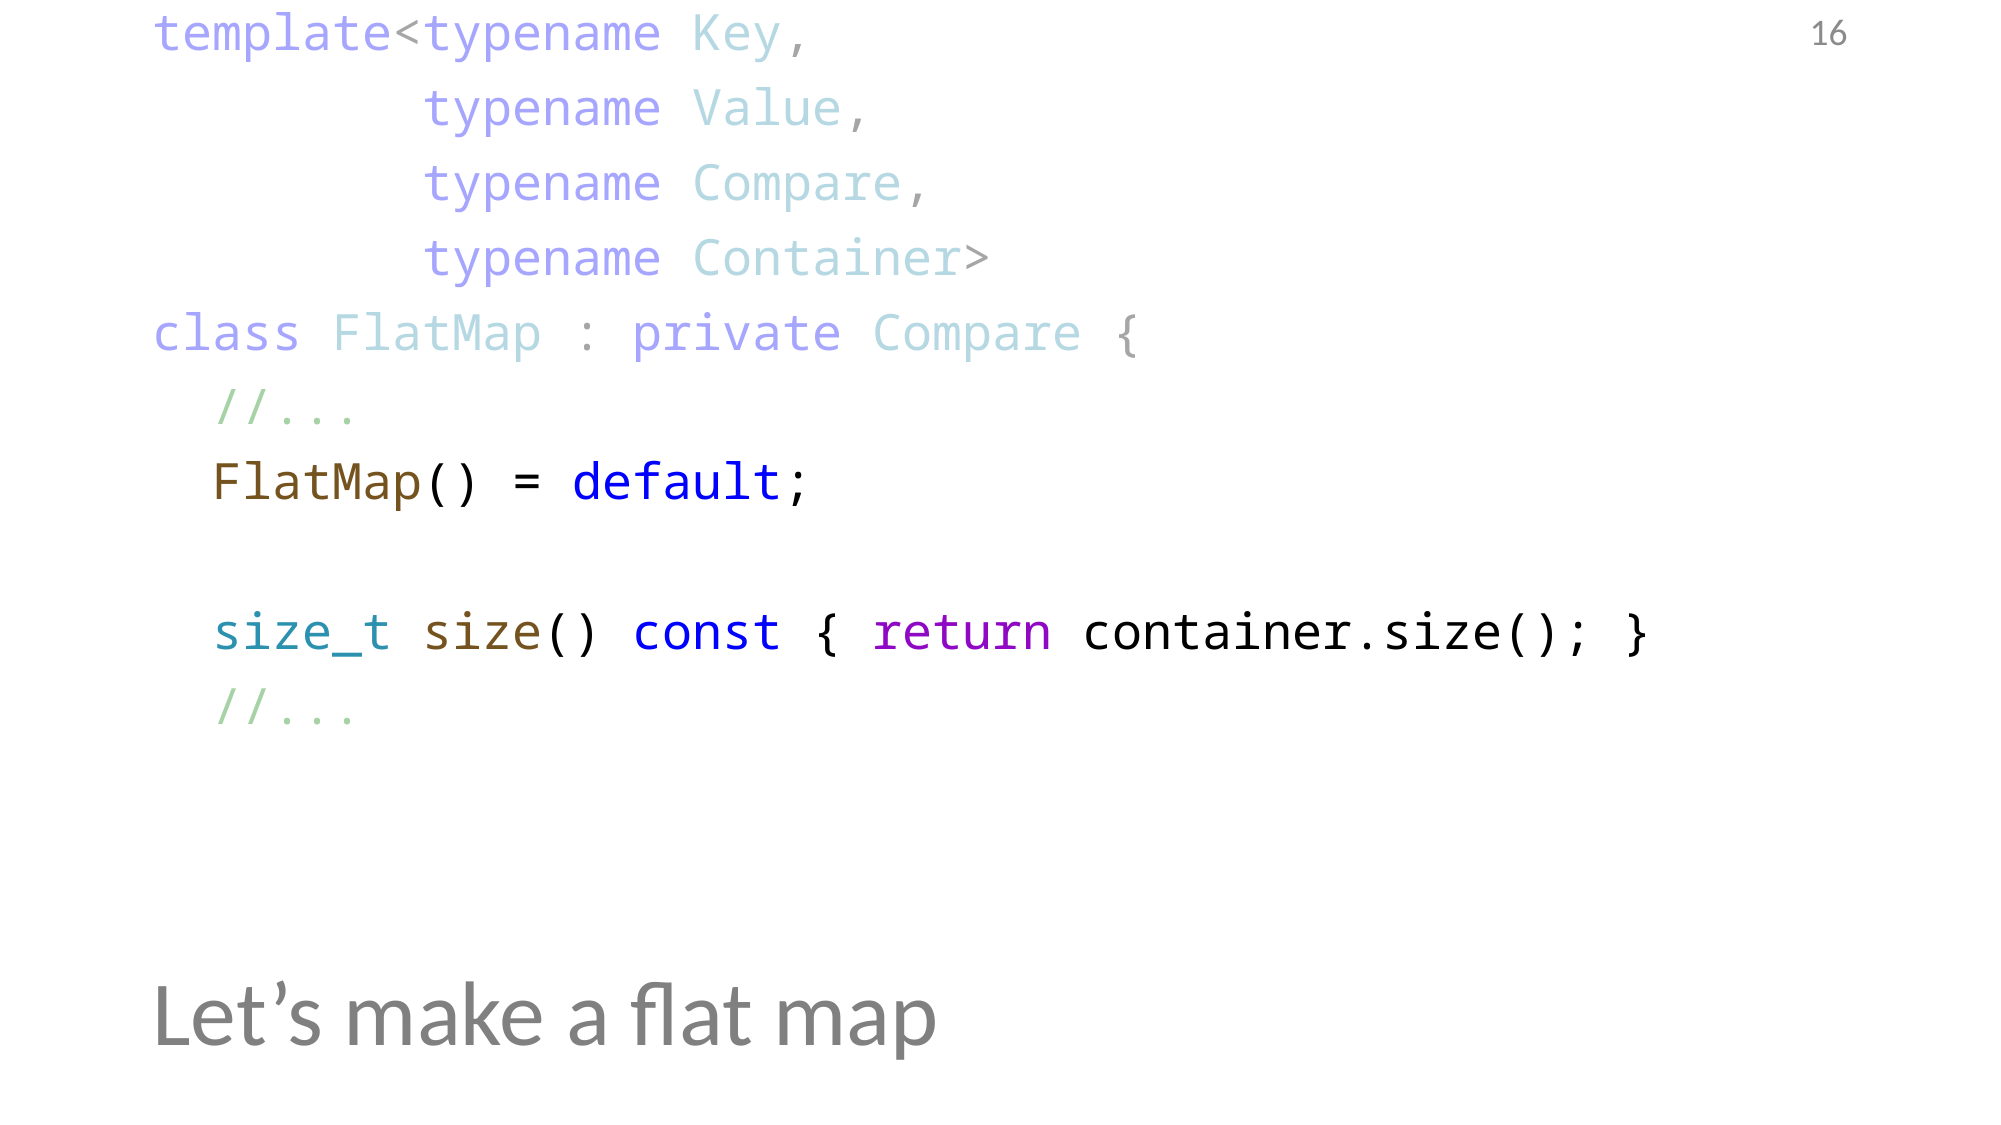

template<typename Key,
         typename Value,
         typename Compare,
         typename Container>
class FlatMap : private Compare {
  //...
  FlatMap() = default;

  size_t size() const { return container.size(); }
  //...
16
# Let’s make a flat map